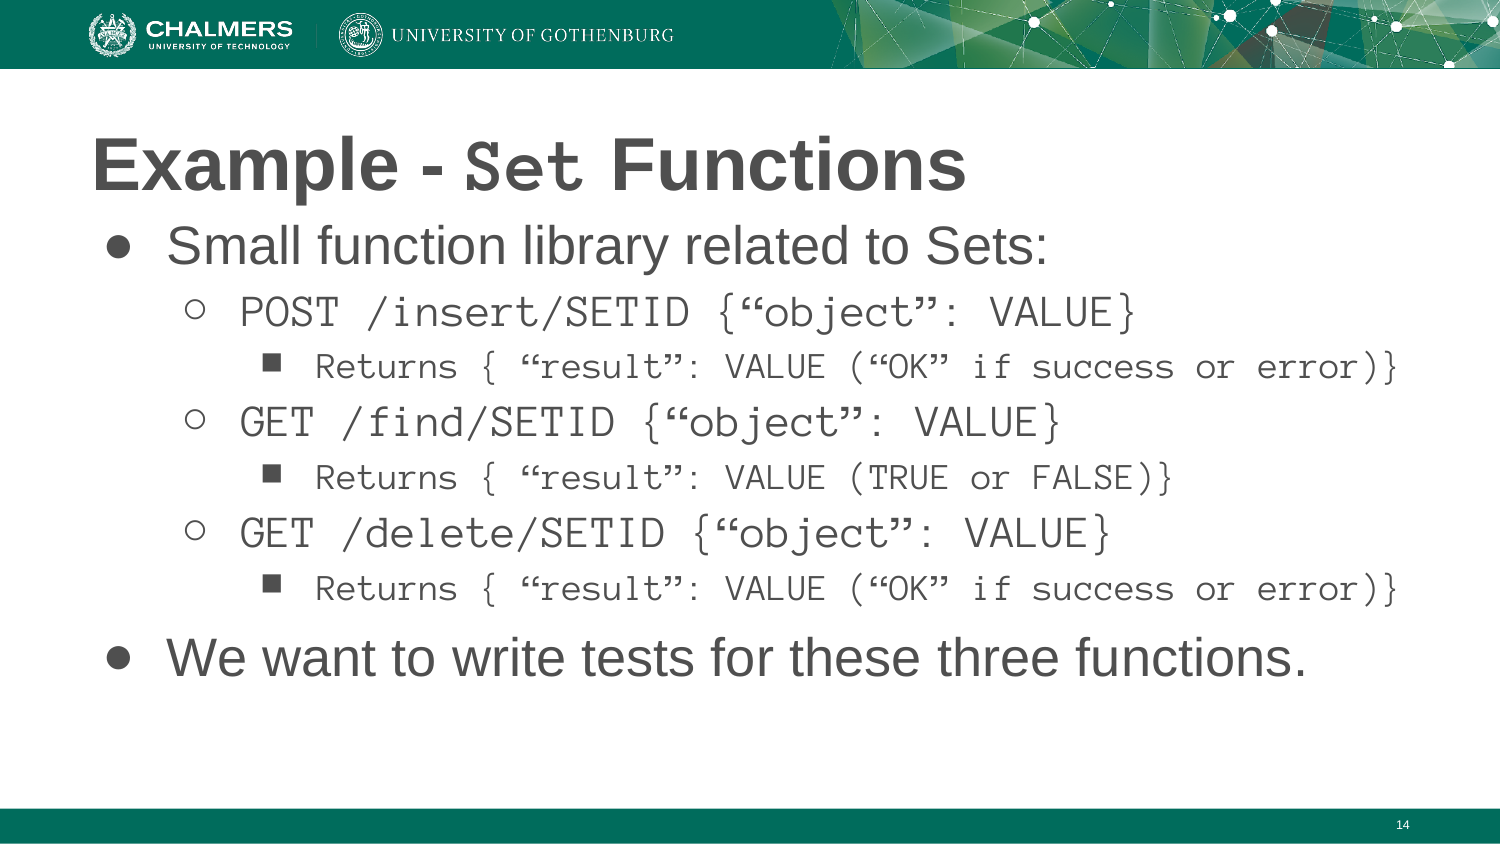

# Example - Set Functions
Small function library related to Sets:
POST /insert/SETID {“object”: VALUE}
Returns { “result”: VALUE (“OK” if success or error)}
GET /find/SETID {“object”: VALUE}
Returns { “result”: VALUE (TRUE or FALSE)}
GET /delete/SETID {“object”: VALUE}
Returns { “result”: VALUE (“OK” if success or error)}
We want to write tests for these three functions.
14